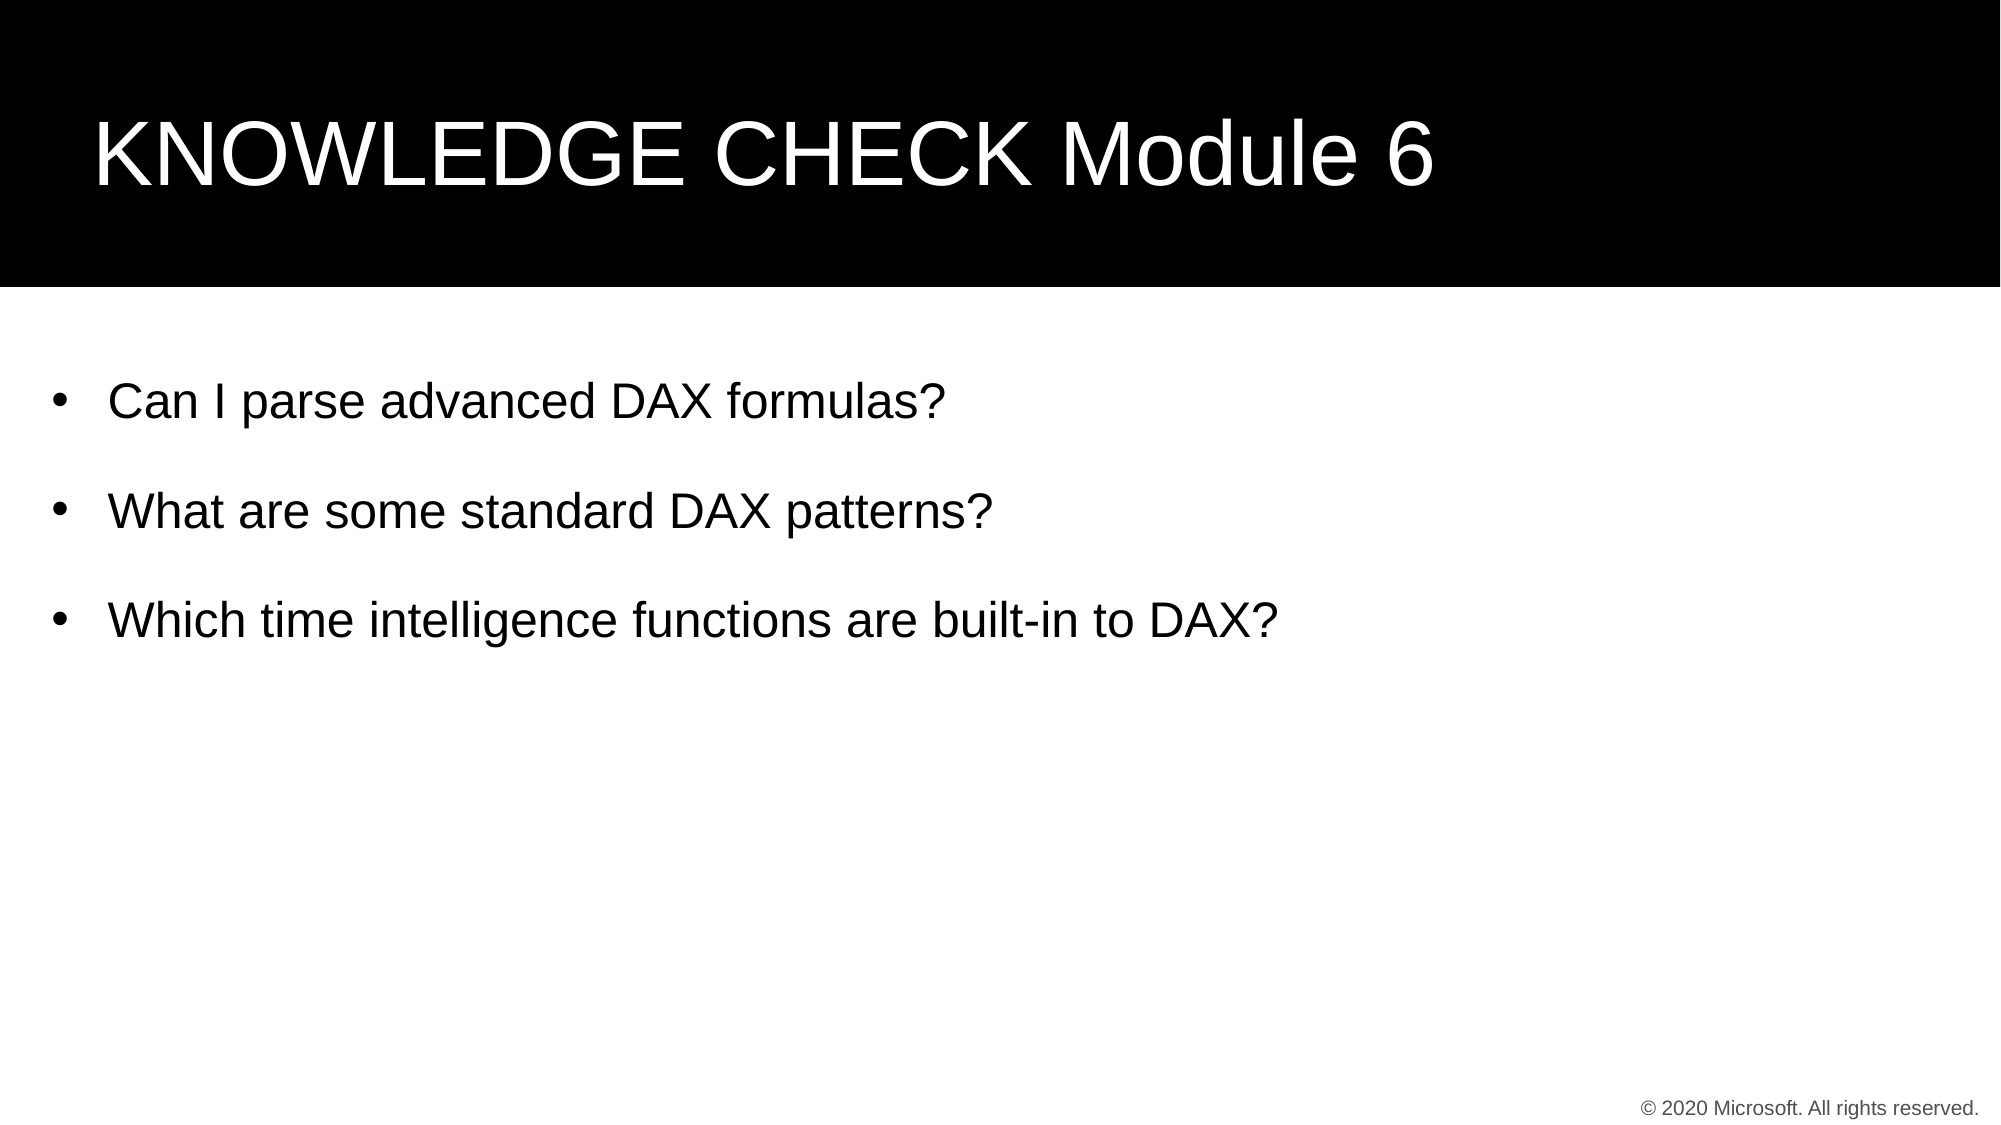

KNOWLEDGE CHECK Module 6

Can I parse advanced DAX formulas?
What are some standard DAX patterns?
Which time intelligence functions are built-in to DAX?

© 2020 Microsoft. All rights reserved.